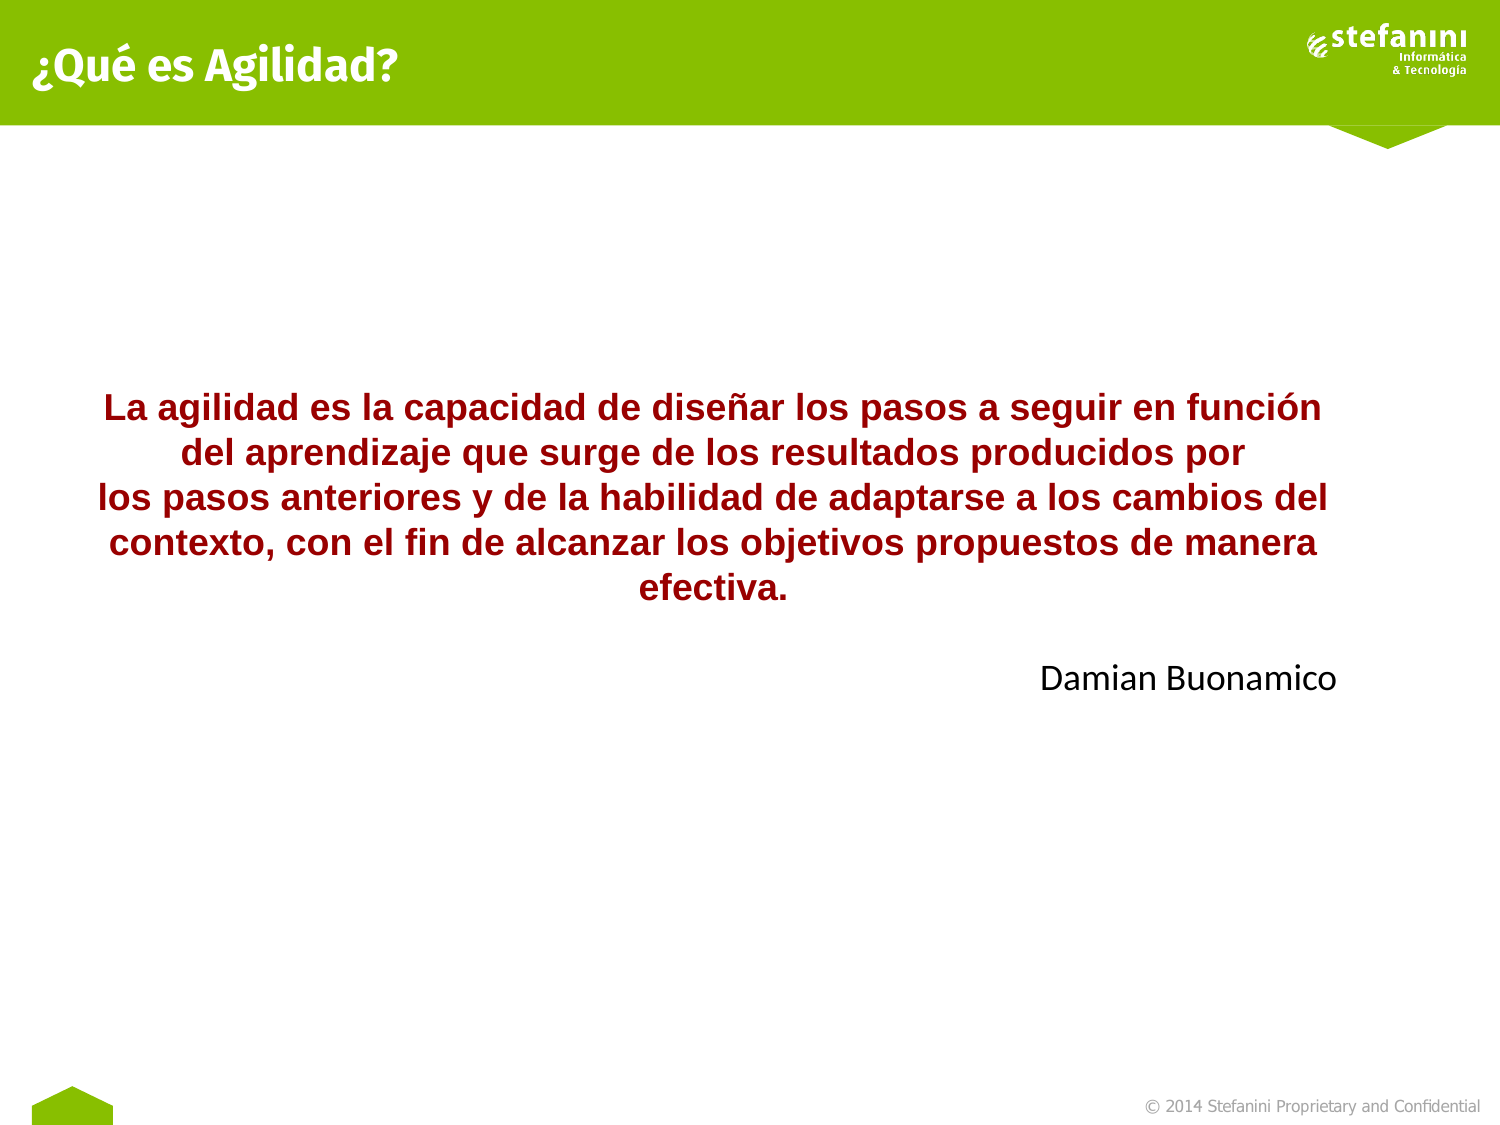

# ¿Qué es Agilidad?

La agilidad es la capacidad de diseñar los pasos a seguir en función del aprendizaje que surge de los resultados producidos por los pasos anteriores y de la habilidad de adaptarse a los cambios del contexto, con el fin de alcanzar los objetivos propuestos de manera efectiva.

Damian Buonamico